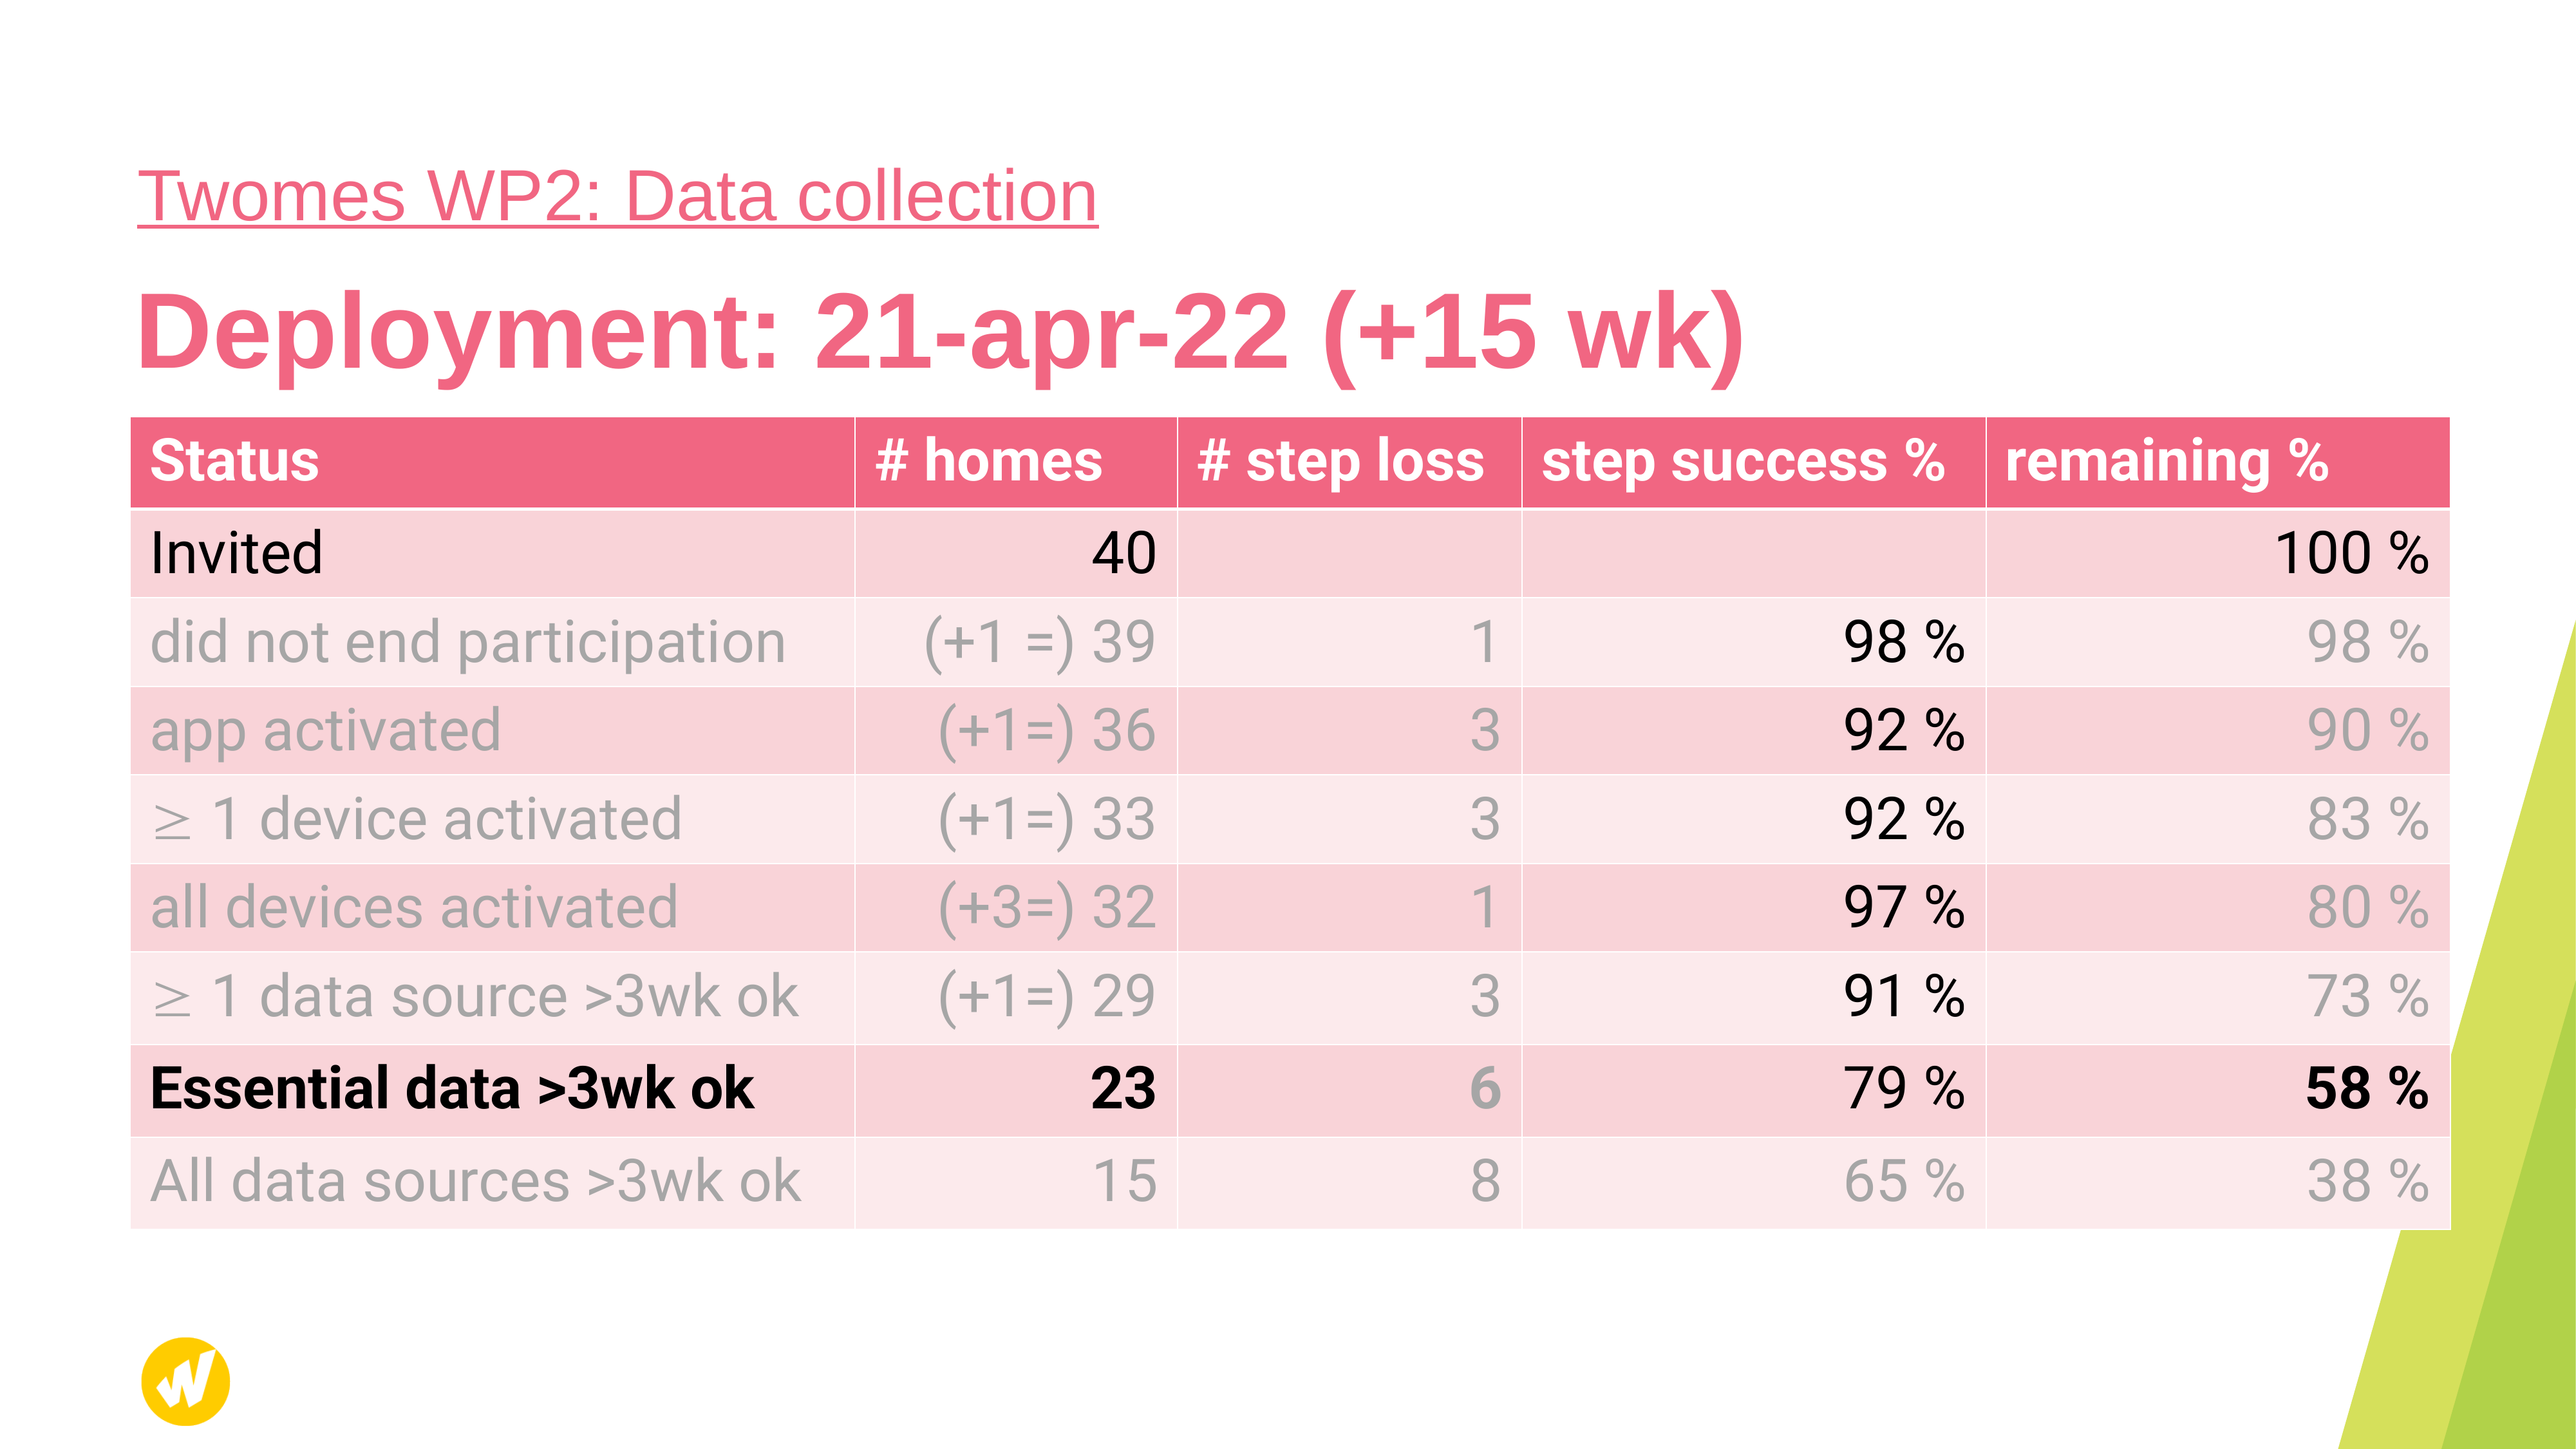

Twomes WP2: Data collection
# Deployment: 21-apr-22 (+15 wk)
| Status | # homes | # step loss | step success % | remaining % |
| --- | --- | --- | --- | --- |
| Invited | 40 |  |  | 100 % |
| did not end participation | (+1 =) 39 | 1 | 98 % | 98 % |
| app activated | (+1=) 36 | 3 | 92 % | 90 % |
| ≥ 1 device activated | (+1=) 33 | 3 | 92 % | 83 % |
| all devices activated | (+3=) 32 | 1 | 97 % | 80 % |
| ≥ 1 data source >3wk ok | (+1=) 29 | 3 | 91 % | 73 % |
| Essential data >3wk ok | 23 | 6 | 79 % | 58 % |
| All data sources >3wk ok | 15 | 8 | 65 % | 38 % |